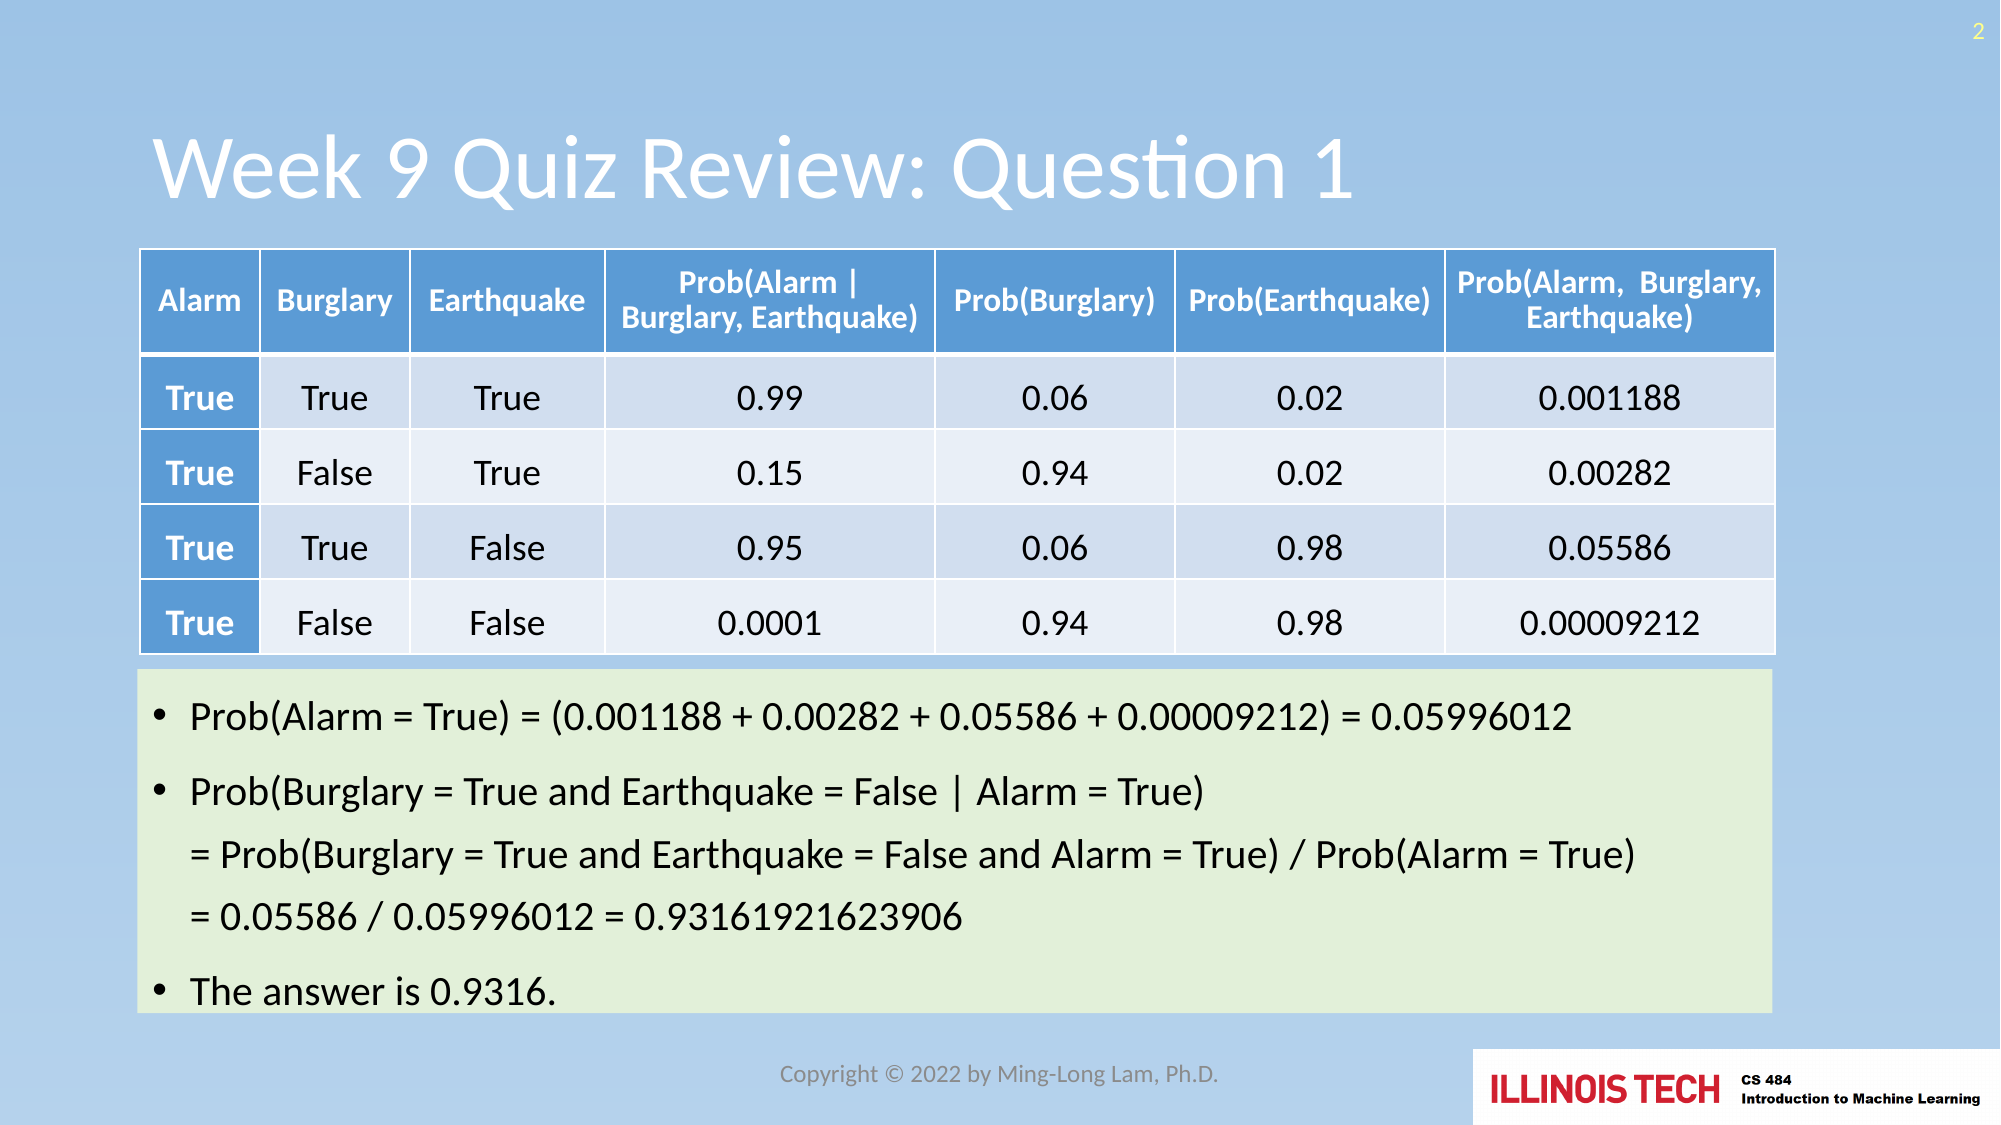

2
# Week 9 Quiz Review: Question 1
| Alarm | Burglary | Earthquake | Prob(Alarm | Burglary, Earthquake) | Prob(Burglary) | Prob(Earthquake) | Prob(Alarm, Burglary, Earthquake) |
| --- | --- | --- | --- | --- | --- | --- |
| True | True | True | 0.99 | 0.06 | 0.02 | 0.001188 |
| True | False | True | 0.15 | 0.94 | 0.02 | 0.00282 |
| True | True | False | 0.95 | 0.06 | 0.98 | 0.05586 |
| True | False | False | 0.0001 | 0.94 | 0.98 | 0.00009212 |
Prob(Alarm = True) = (0.001188 + 0.00282 + 0.05586 + 0.00009212) = 0.05996012
Prob(Burglary = True and Earthquake = False | Alarm = True)
= Prob(Burglary = True and Earthquake = False and Alarm = True) / Prob(Alarm = True)
= 0.05586 / 0.05996012 = 0.93161921623906
The answer is 0.9316.
Copyright © 2022 by Ming-Long Lam, Ph.D.